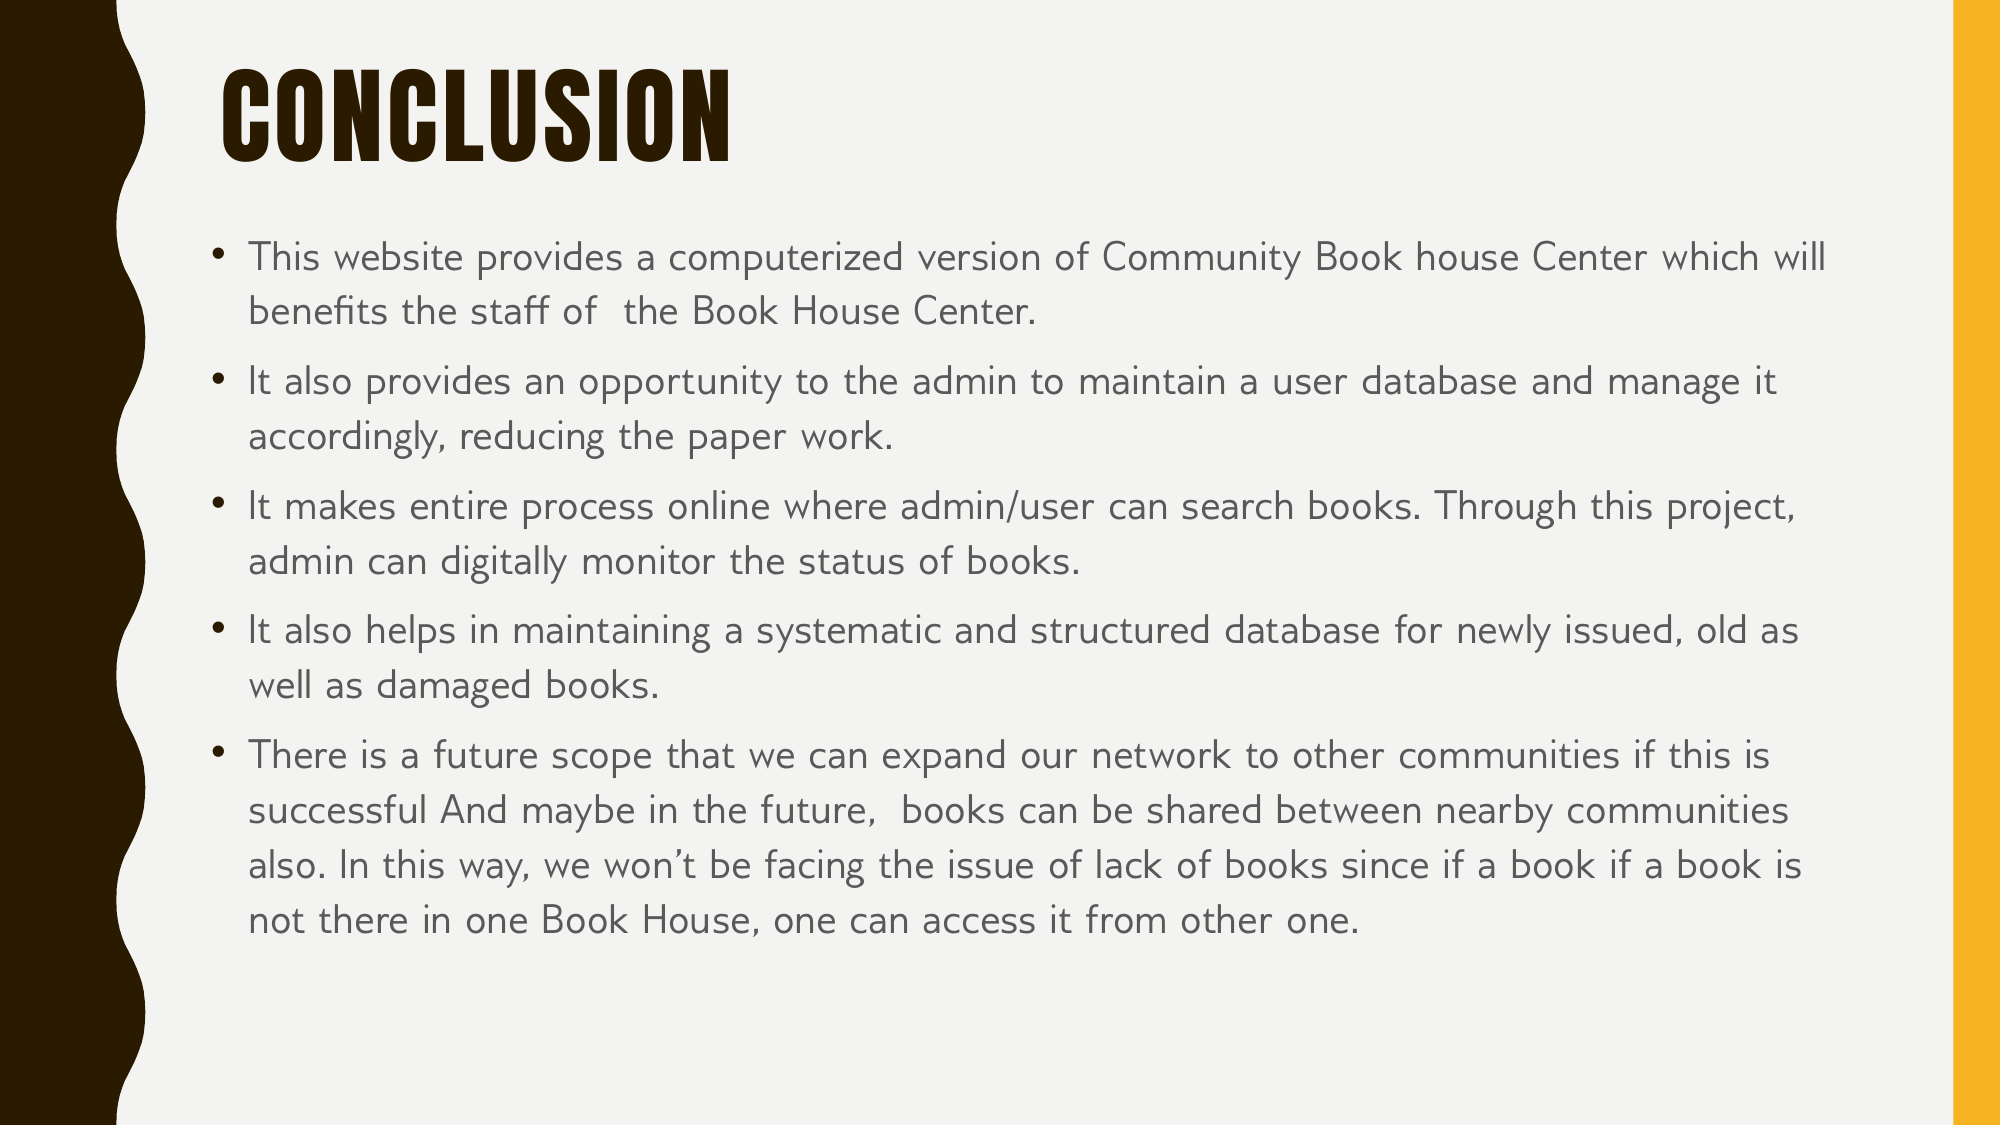

# CONCLUSION
This website provides a computerized version of Community Book house Center which will benefits the staff of  the Book House Center.
It also provides an opportunity to the admin to maintain a user database and manage it accordingly, reducing the paper work.
It makes entire process online where admin/user can search books. Through this project, admin can digitally monitor the status of books.
It also helps in maintaining a systematic and structured database for newly issued, old as well as damaged books.
There is a future scope that we can expand our network to other communities if this is successful And maybe in the future,  books can be shared between nearby communities also. In this way, we won’t be facing the issue of lack of books since if a book if a book is not there in one Book House, one can access it from other one.